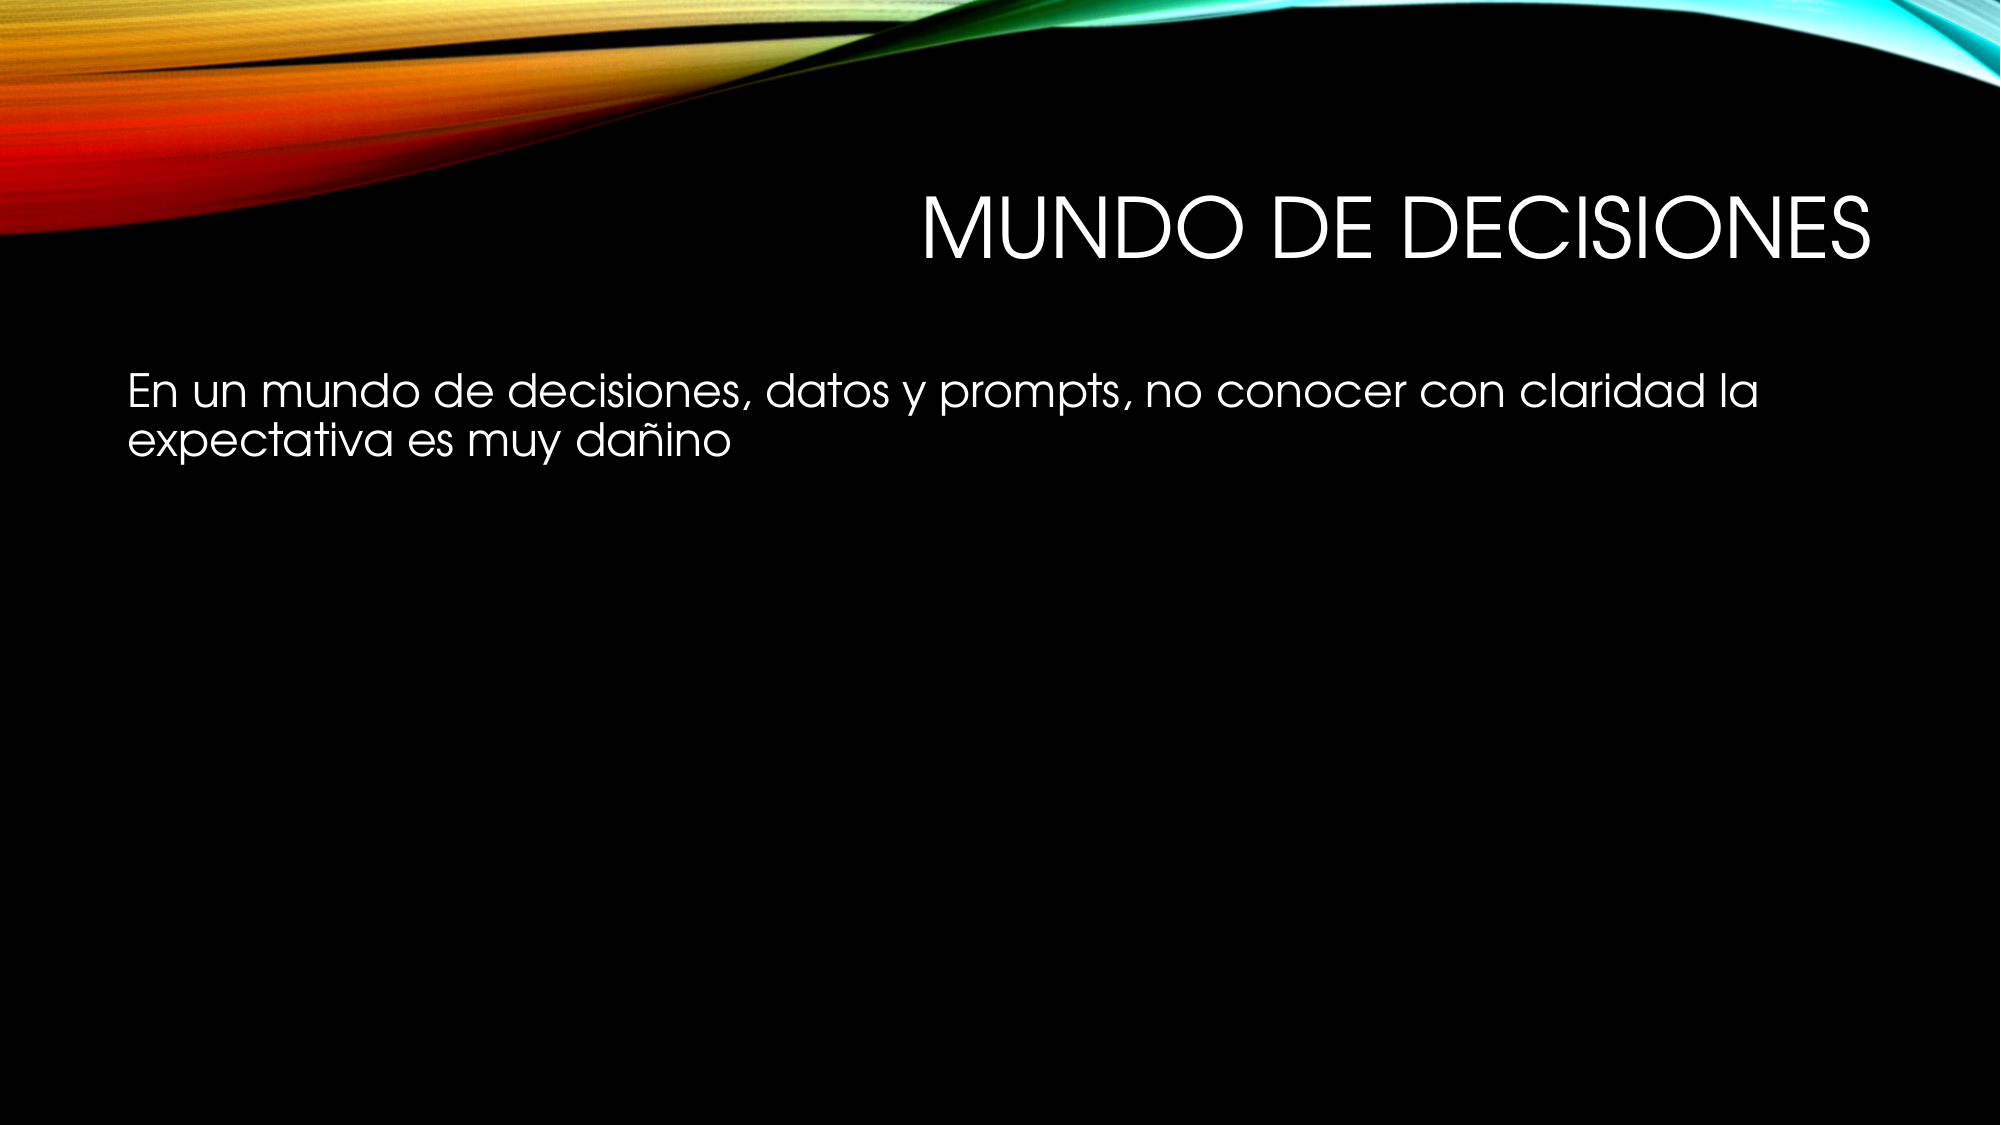

# Mundo de decisiones
En un mundo de decisiones, datos y prompts, no conocer con claridad la expectativa es muy dañino